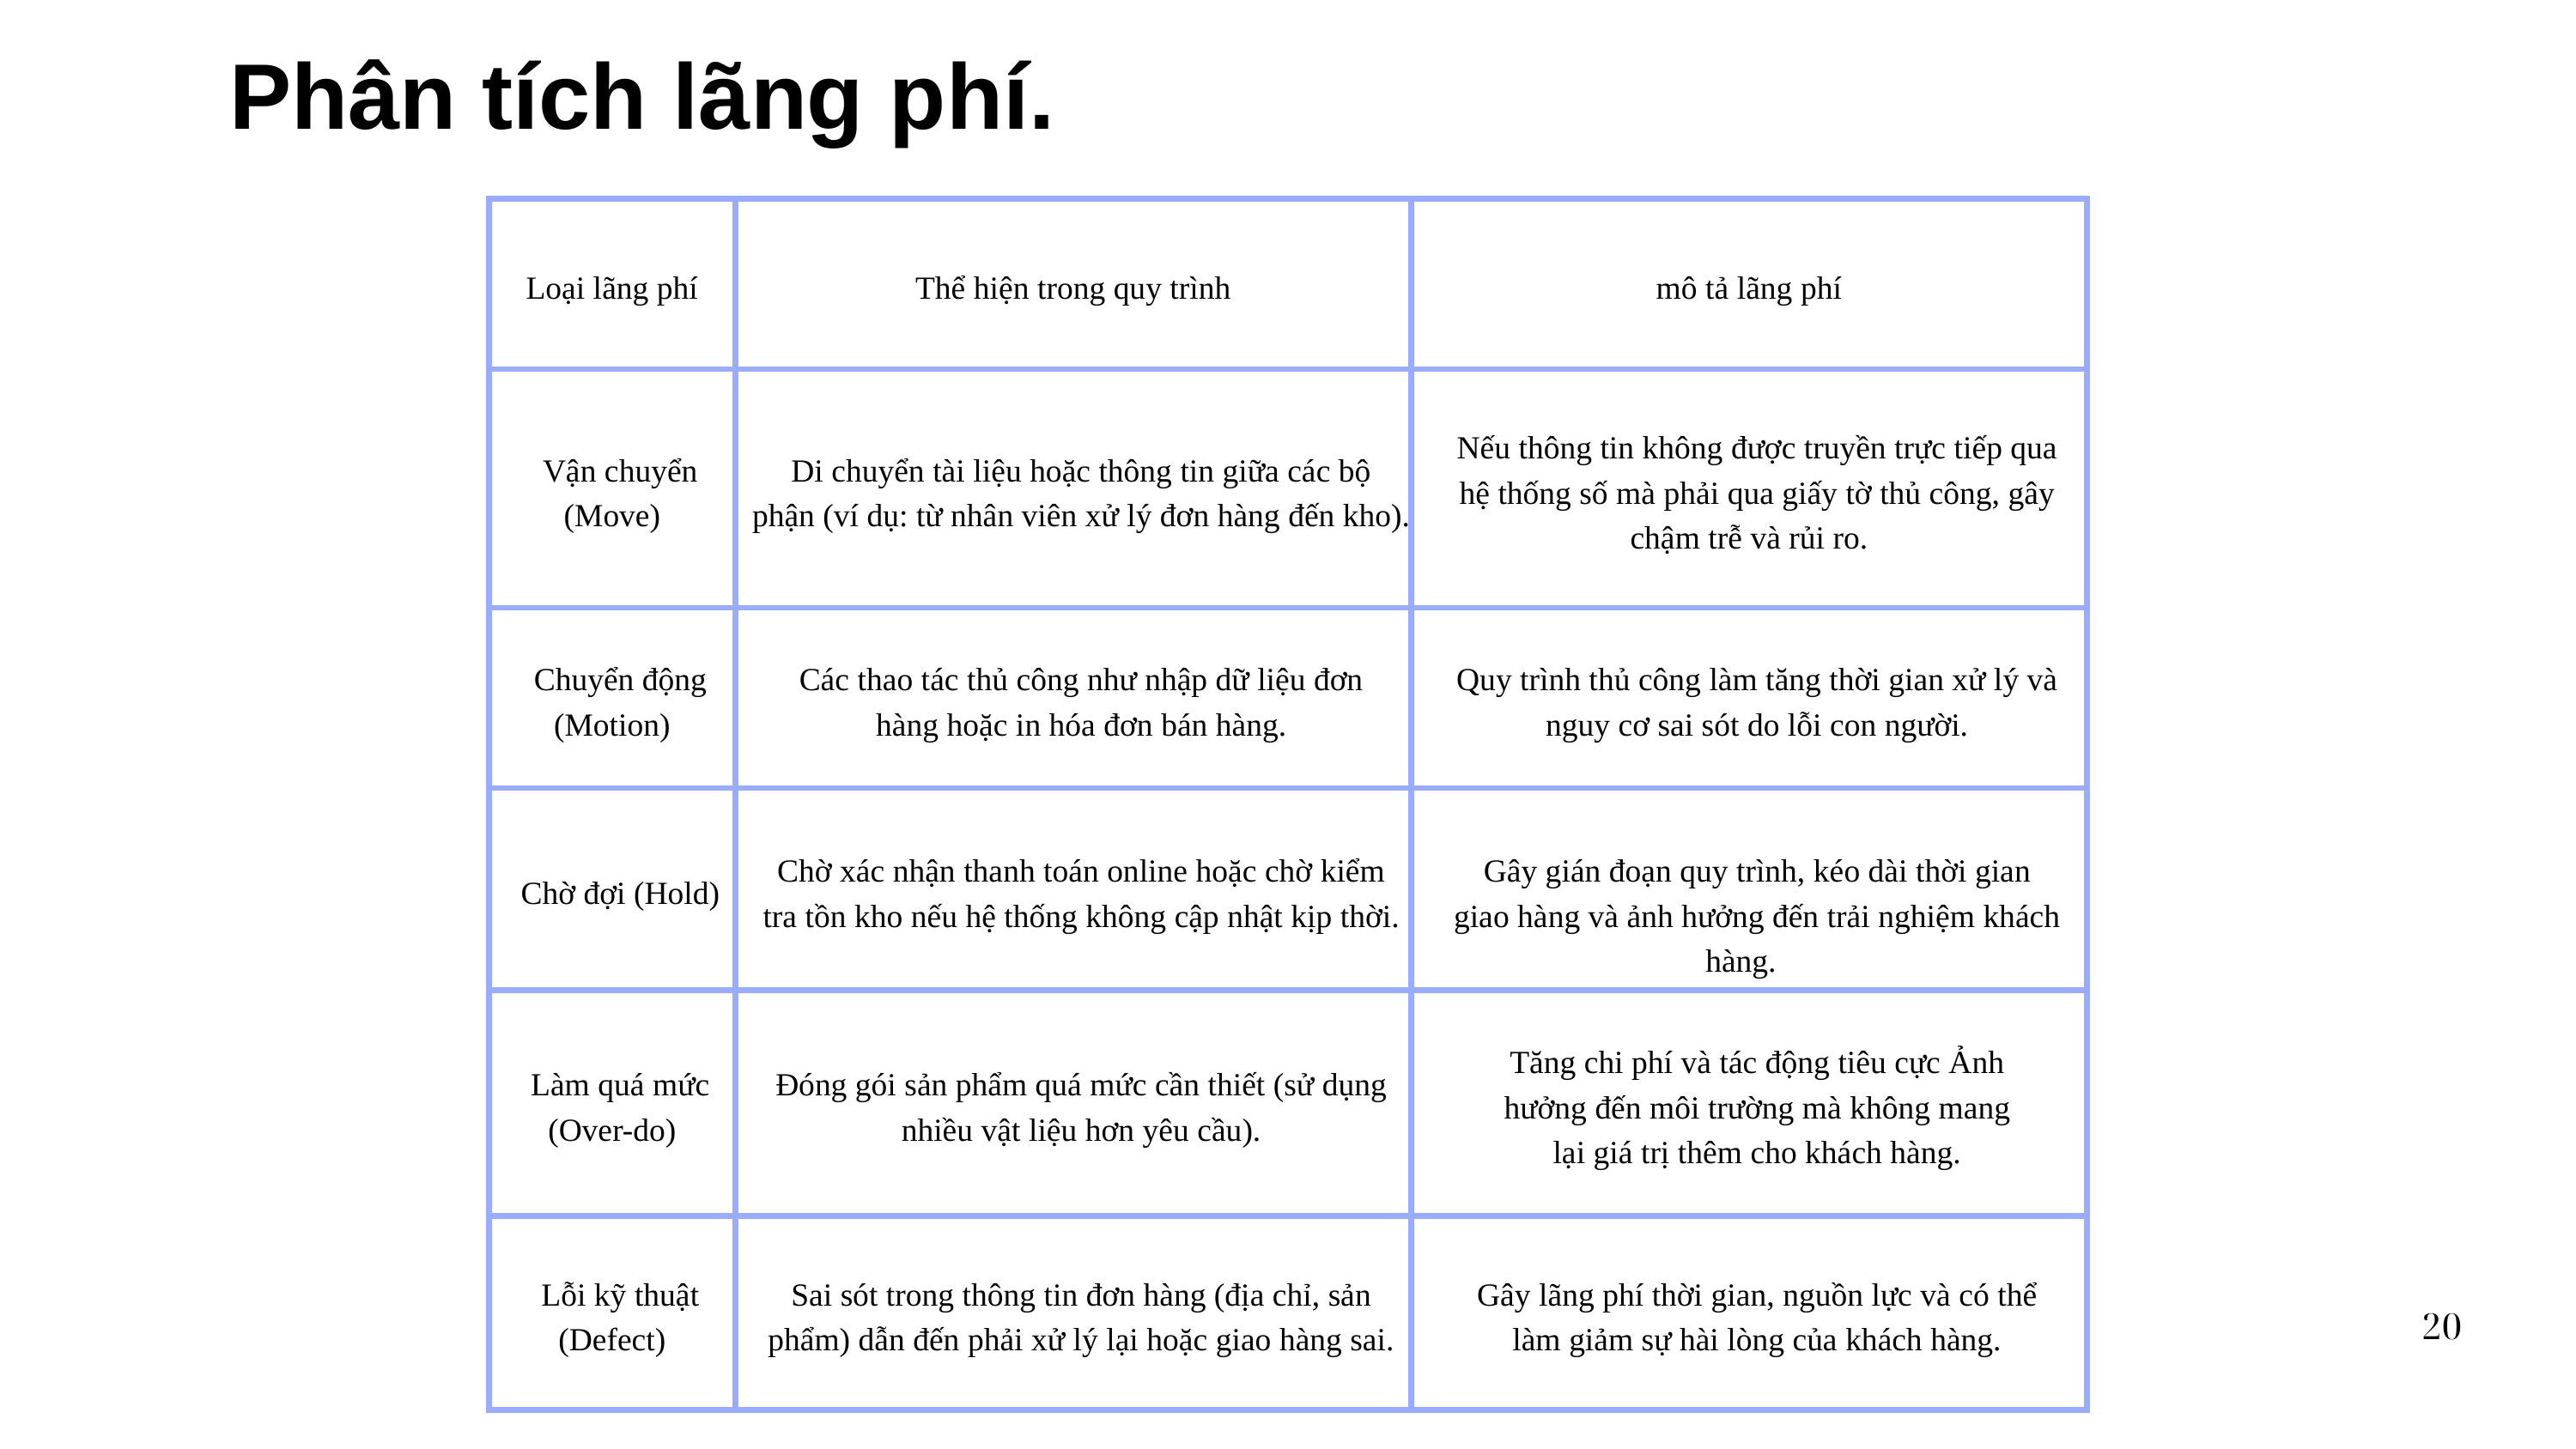

Phân tích lãng phí.
| Loại lãng phí | Thể hiện trong quy trình | mô tả lãng phí |
| --- | --- | --- |
| Vận chuyển (Move) | Di chuyển tài liệu hoặc thông tin giữa các bộ phận (ví dụ: từ nhân viên xử lý đơn hàng đến kho). | Nếu thông tin không được truyền trực tiếp qua hệ thống số mà phải qua giấy tờ thủ công, gây chậm trễ và rủi ro. |
| Chuyển động (Motion) | Các thao tác thủ công như nhập dữ liệu đơn hàng hoặc in hóa đơn bán hàng. | Quy trình thủ công làm tăng thời gian xử lý và nguy cơ sai sót do lỗi con người. |
| Chờ đợi (Hold) | Chờ xác nhận thanh toán online hoặc chờ kiểm tra tồn kho nếu hệ thống không cập nhật kịp thời. | Gây gián đoạn quy trình, kéo dài thời gian giao hàng và ảnh hưởng đến trải nghiệm khách hàng. |
| Làm quá mức (Over-do) | Đóng gói sản phẩm quá mức cần thiết (sử dụng nhiều vật liệu hơn yêu cầu). | Tăng chi phí và tác động tiêu cực Ảnh hưởng đến môi trường mà không mang lại giá trị thêm cho khách hàng. |
| Lỗi kỹ thuật (Defect) | Sai sót trong thông tin đơn hàng (địa chỉ, sản phẩm) dẫn đến phải xử lý lại hoặc giao hàng sai. | Gây lãng phí thời gian, nguồn lực và có thể làm giảm sự hài lòng của khách hàng. |
20